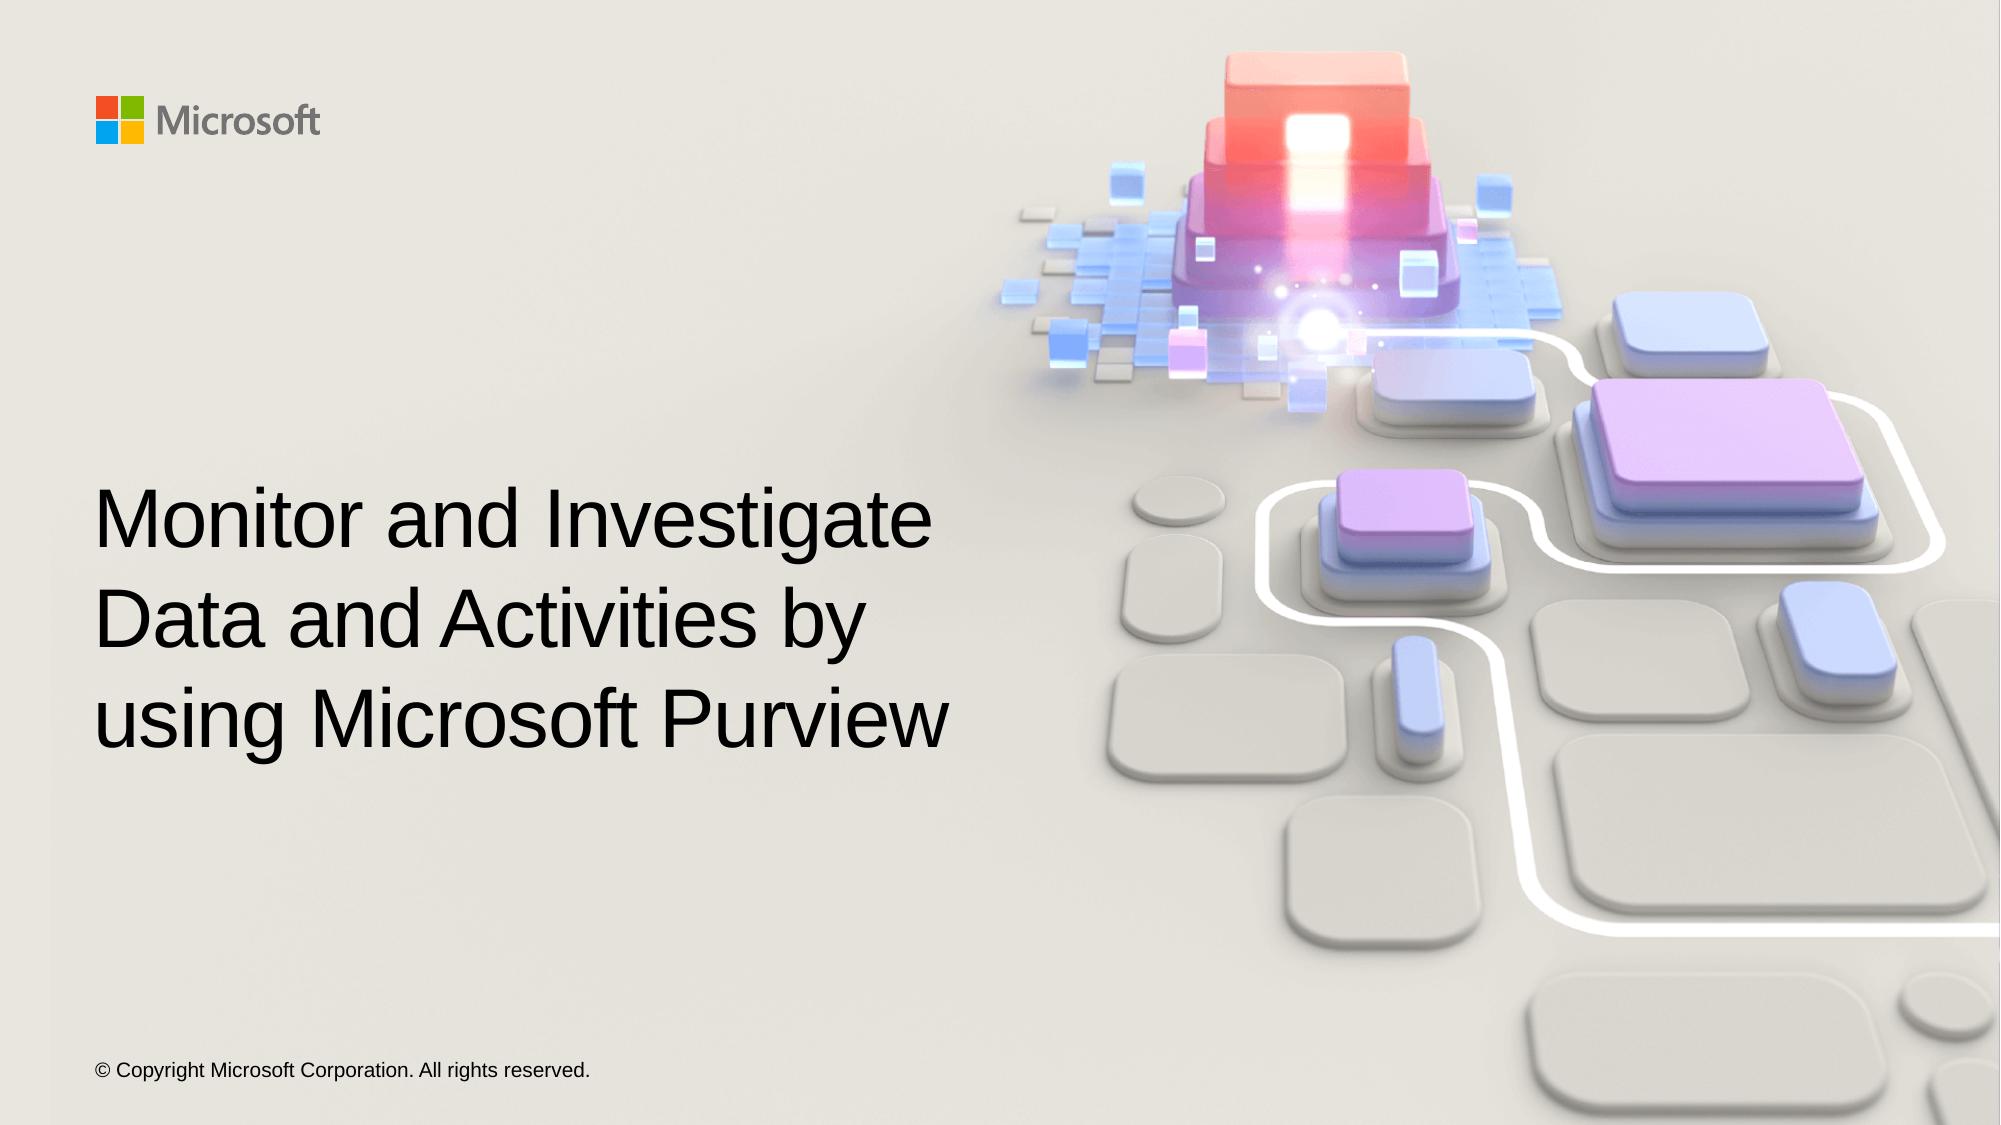

# Monitor and Investigate Data and Activities by using Microsoft Purview